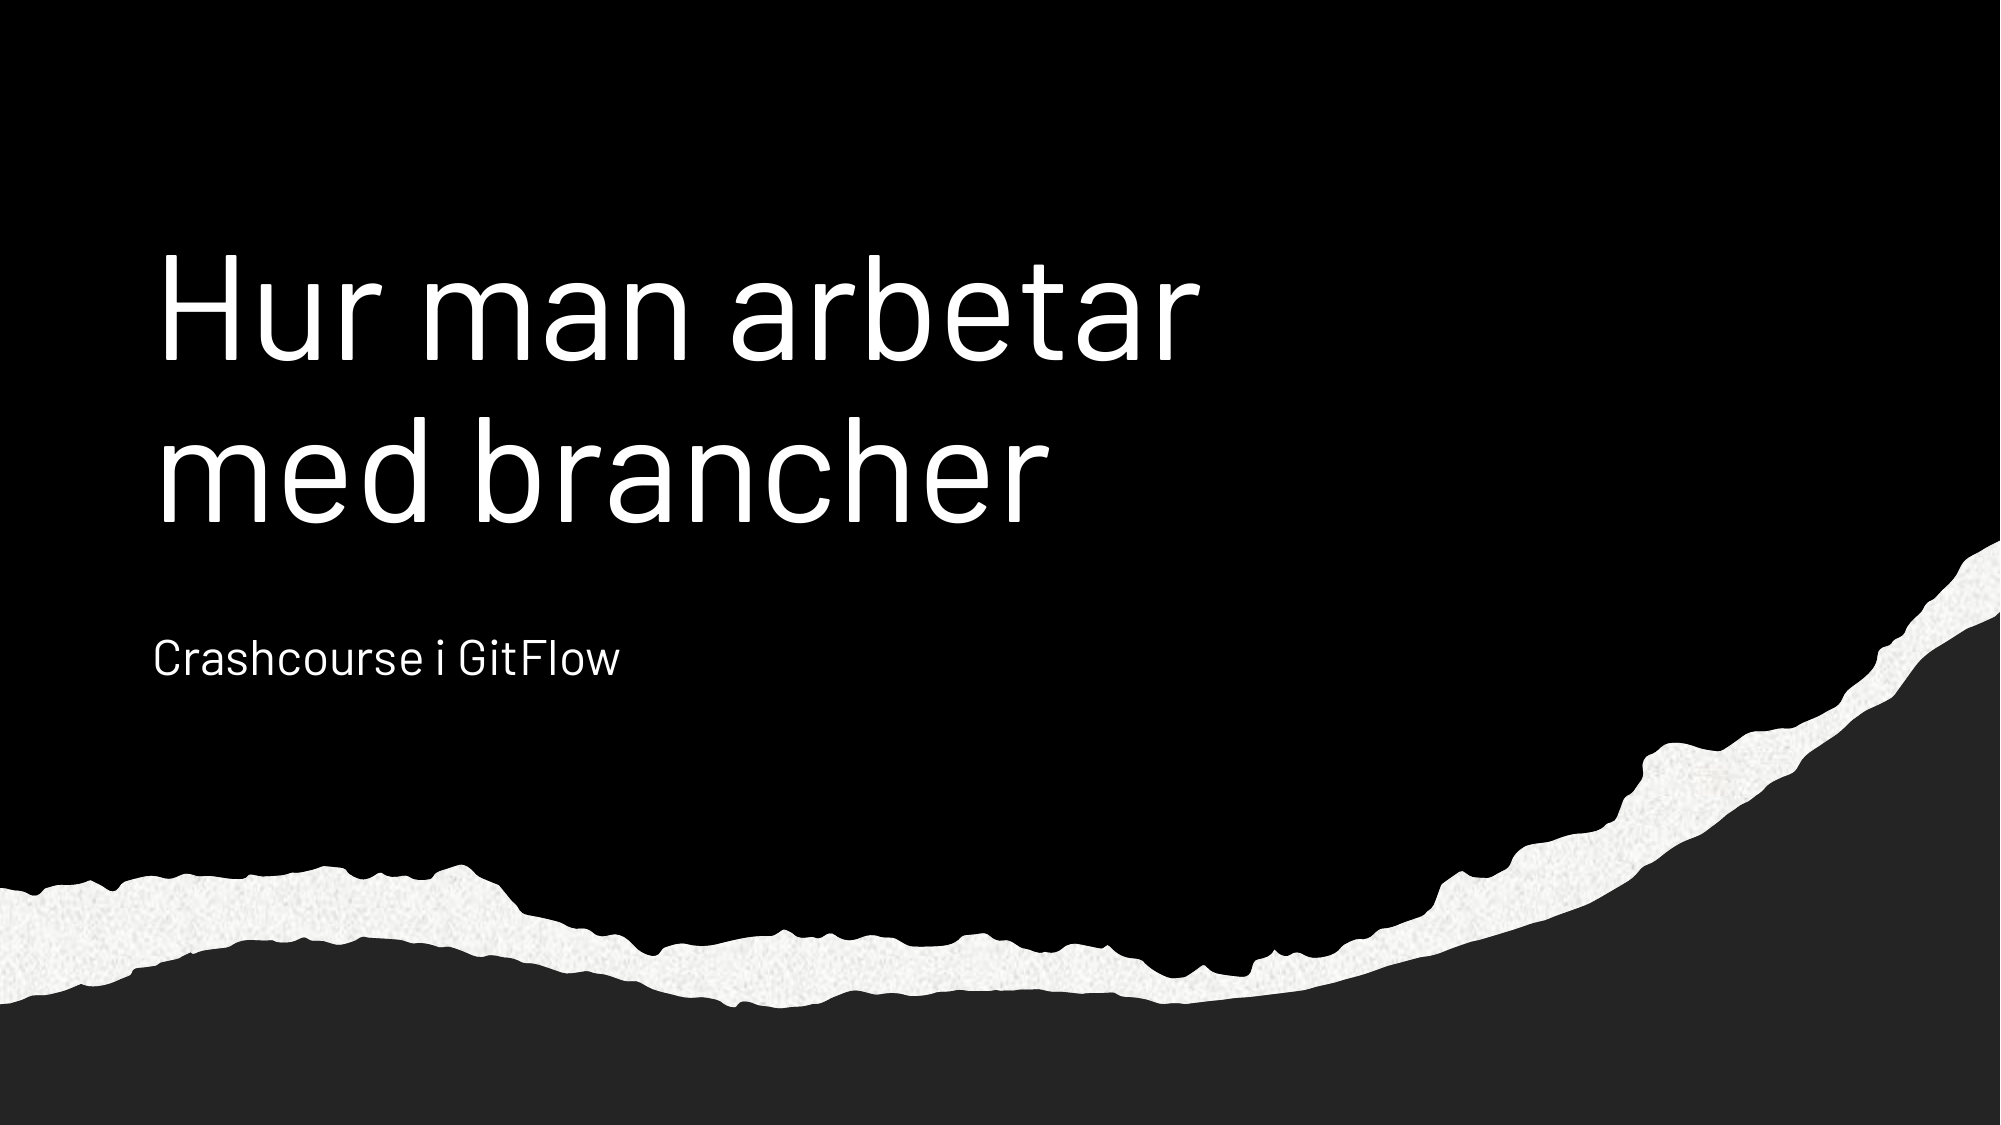

# Hur man arbetar med brancher

Crashcourse i GitFlow